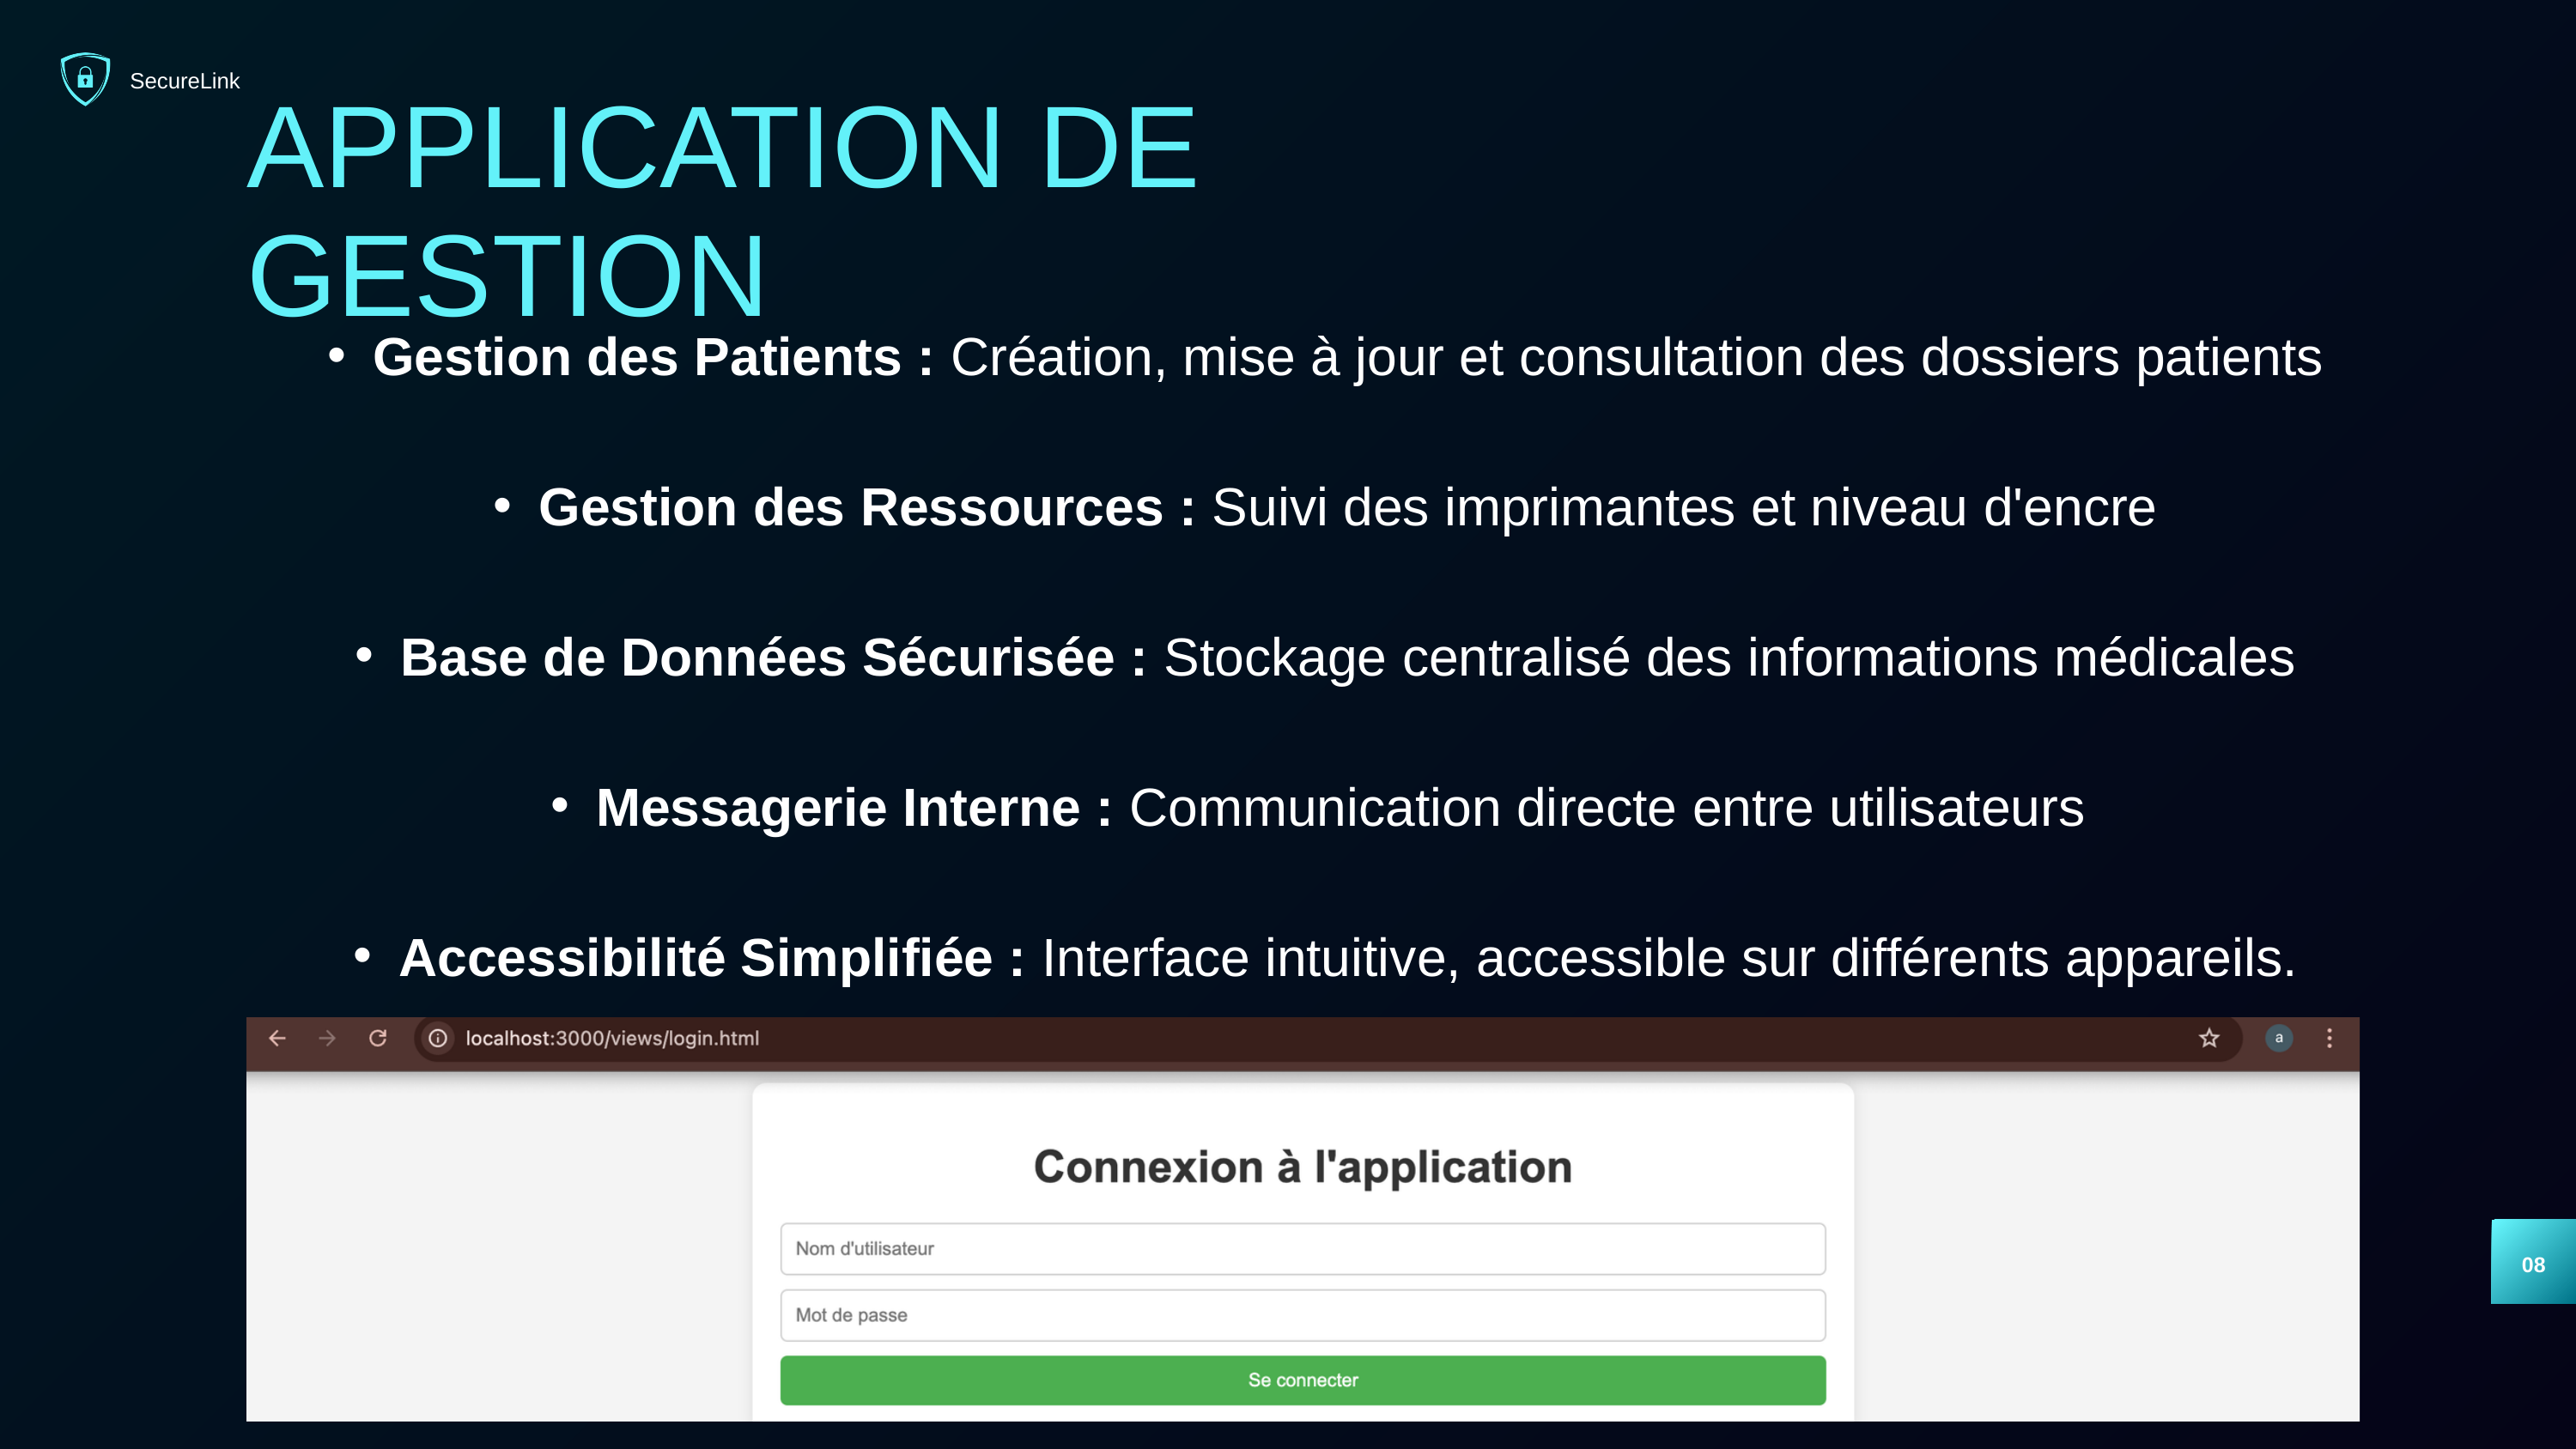

SecureLink

APPLICATION DE GESTION
Gestion des Patients : Création, mise à jour et consultation des dossiers patients

Gestion des Ressources : Suivi des imprimantes et niveau d'encre

Base de Données Sécurisée : Stockage centralisé des informations médicales

Messagerie Interne : Communication directe entre utilisateurs

Accessibilité Simplifiée : Interface intuitive, accessible sur différents appareils.

08